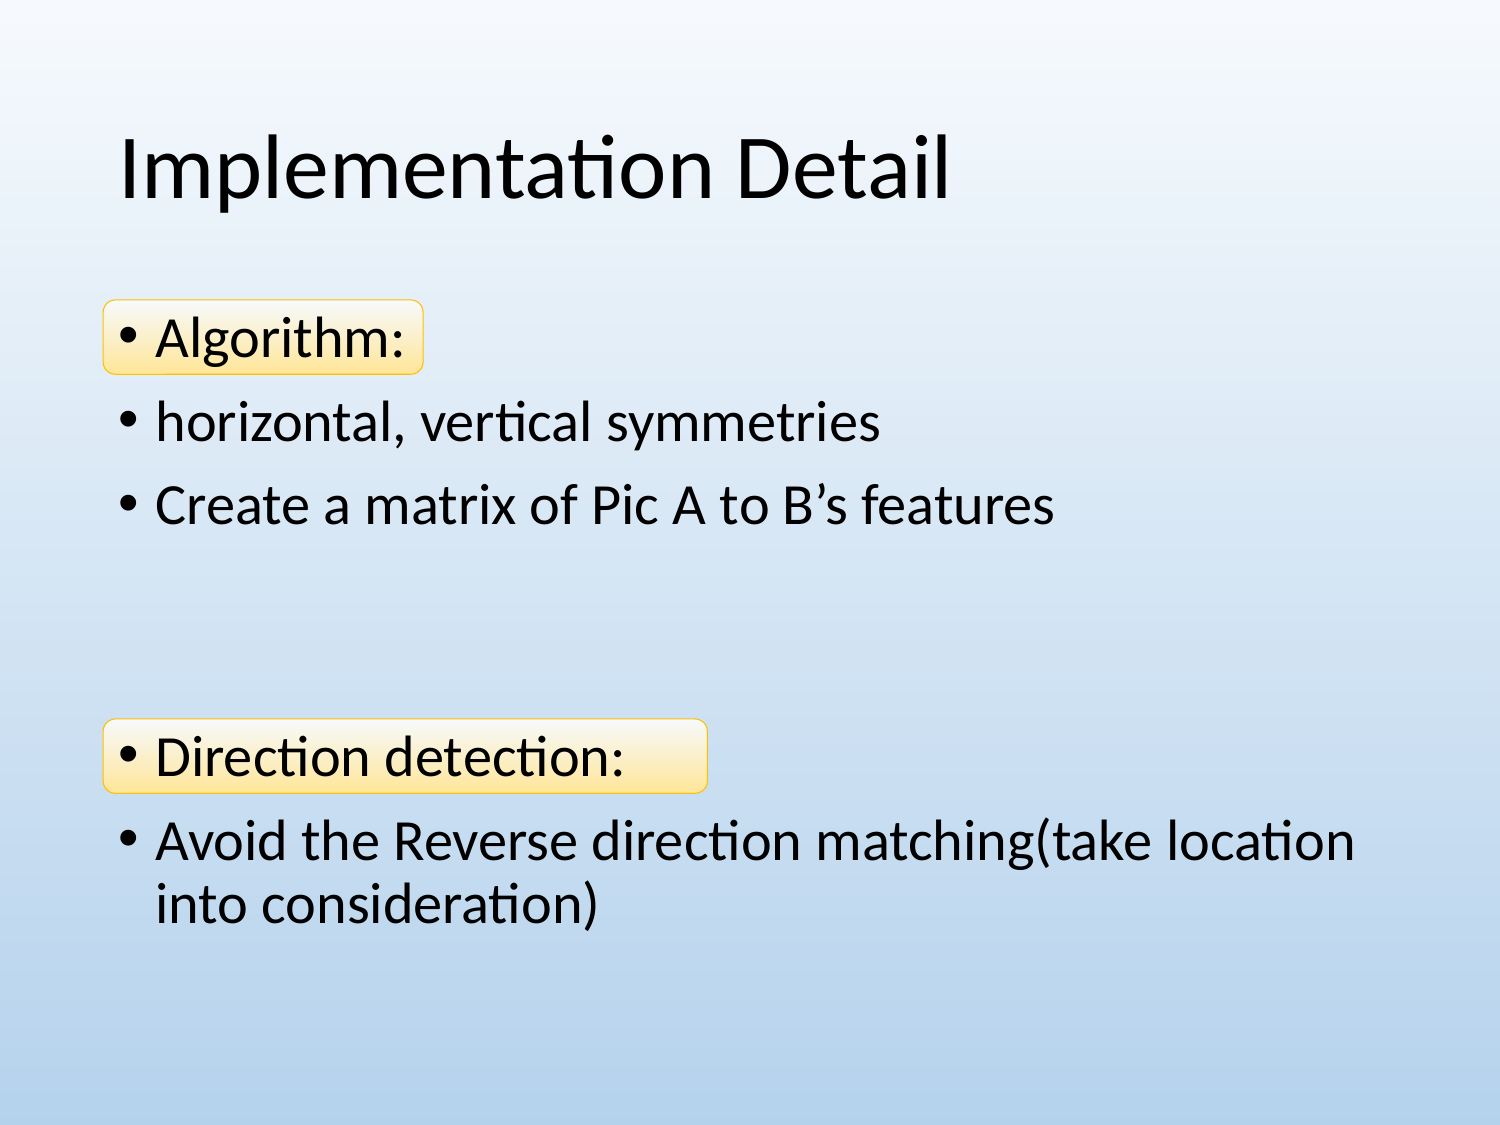

# Implementation Detail
Algorithm:
horizontal, vertical symmetries
Create a matrix of Pic A to B’s features

Direction detection:
Avoid the Reverse direction matching(take location into consideration)